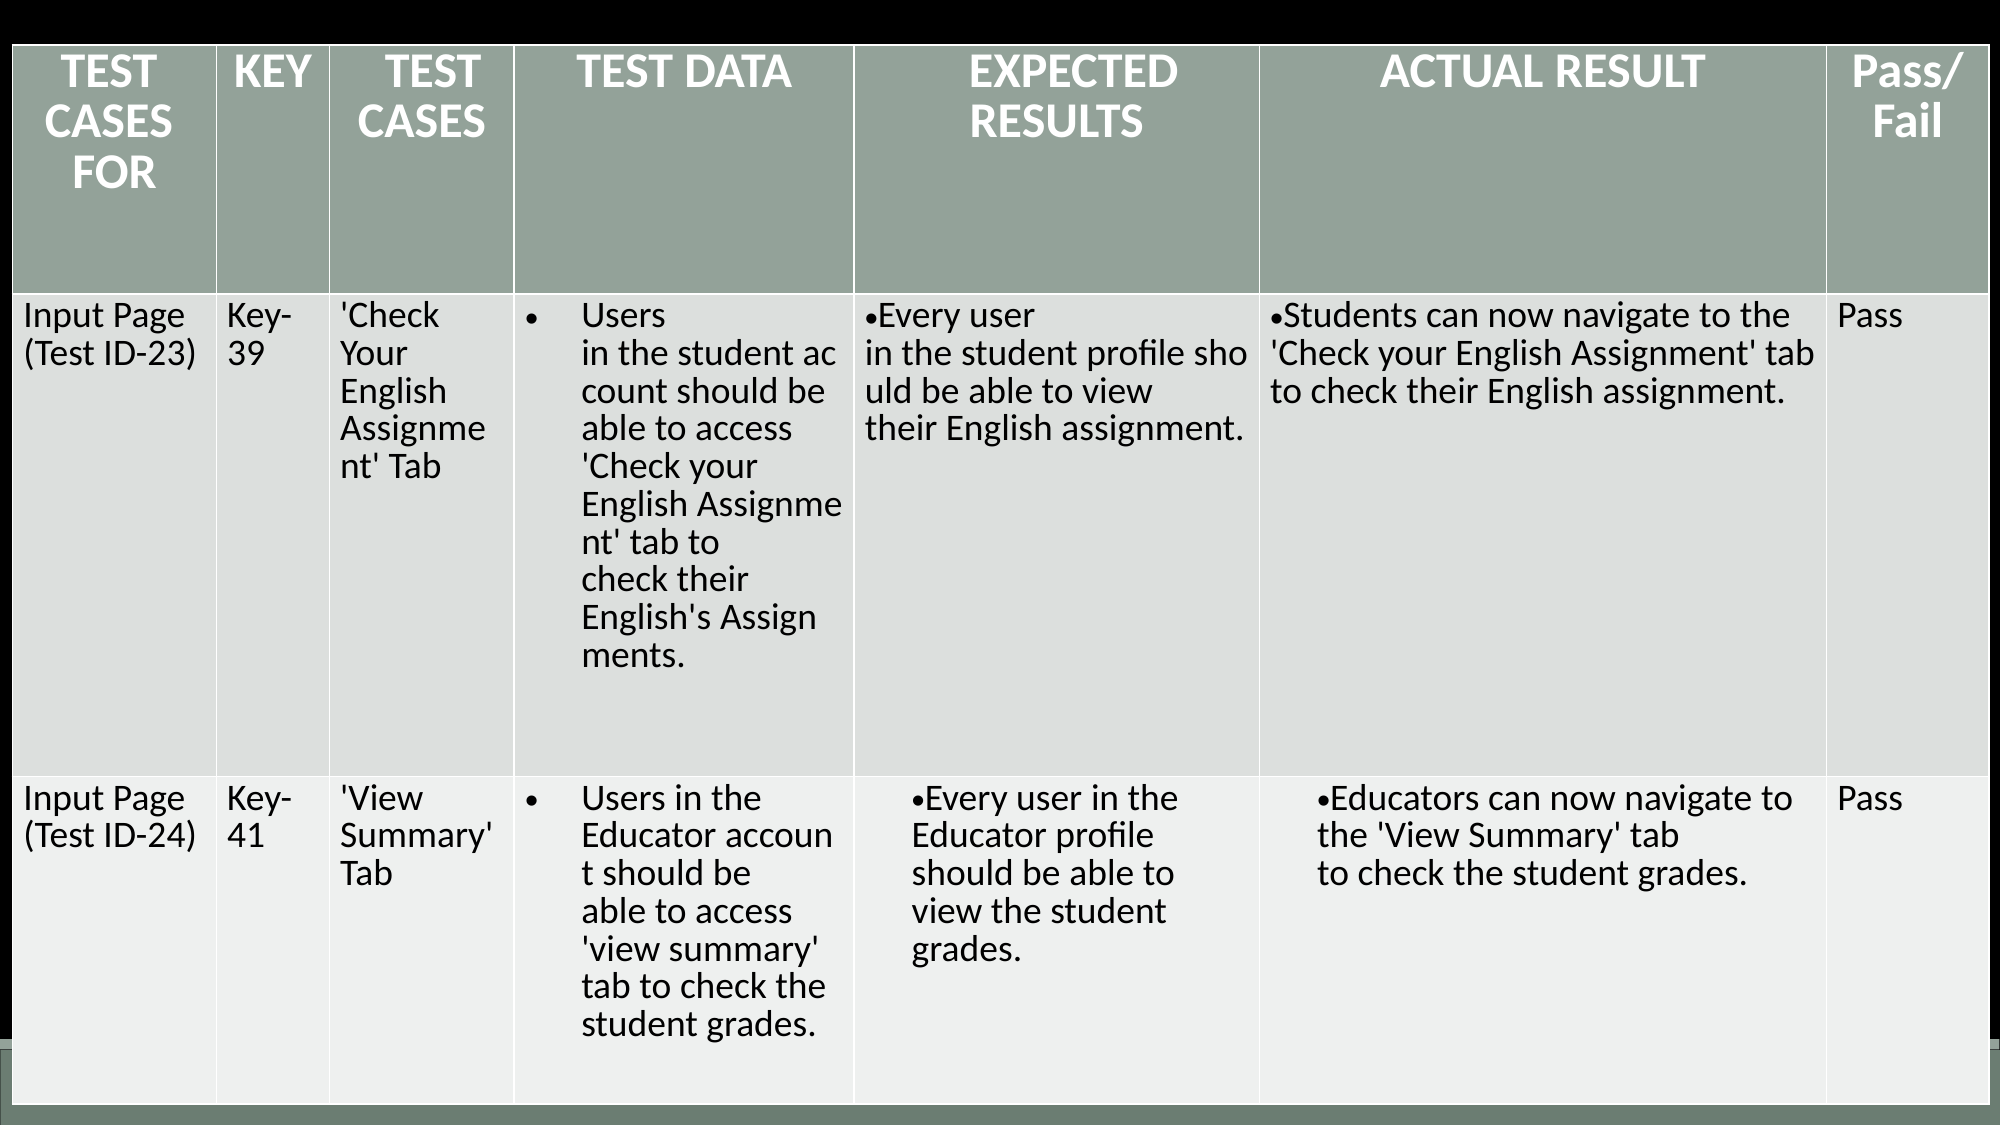

| TEST  CASES ​ FOR​​ | KEY​ | TEST CASES​​ | TEST DATA​ | EXPECTED RESULTS​​ | ACTUAL RESULT​ | Pass/Fail​​ |
| --- | --- | --- | --- | --- | --- | --- |
| Input Page (Test ID-23) | Key-39 | 'Check Your English Assignment' Tab | Users in the student account should be able to access 'Check your English Assignment' tab to check their English's Assignments. | Every user in the student profile should be able to view their English assignment. | Students can now navigate to the 'Check your English Assignment' tab to check their English assignment. | Pass​​ |
| Input Page (Test ID-24) | Key-41 | 'View  Summary'  Tab | Users in the Educator account should be able to access 'view summary' tab to check the student grades. | Every user in the Educator profile  should be able to view the student grades. | Educators can now navigate to the 'View Summary' tab to check the student grades. | Pass |